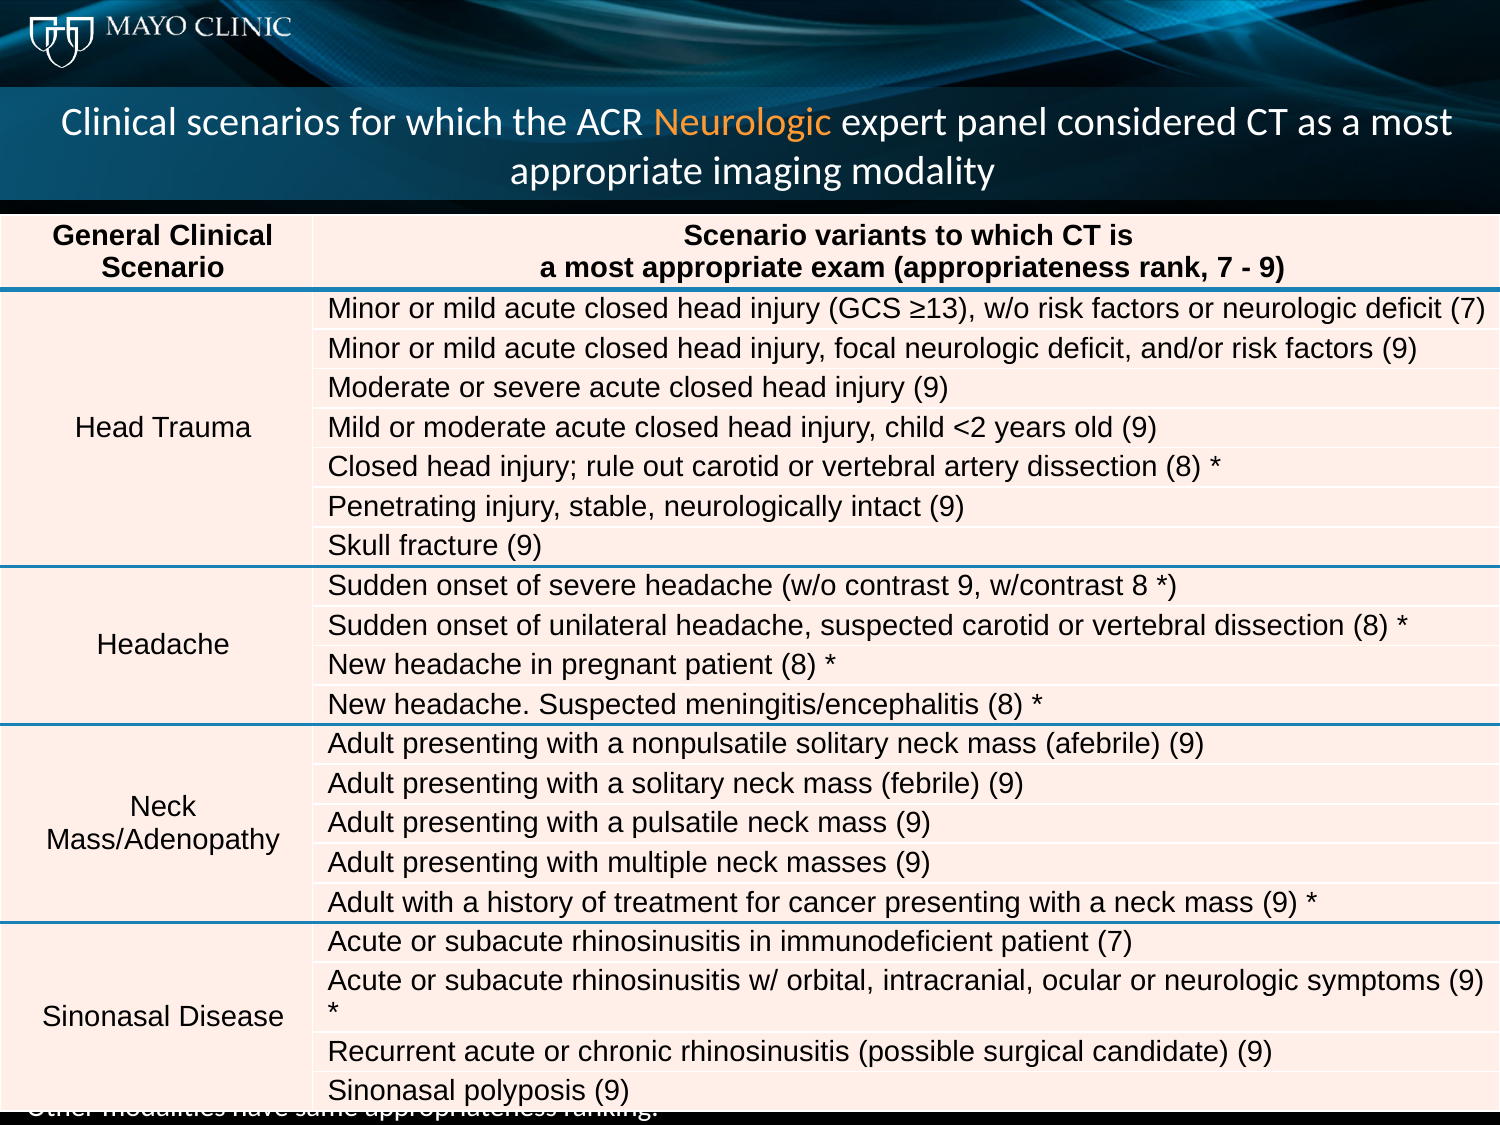

# Clinical scenarios for which the ACR Neurologic expert panel considered CT as a most appropriate imaging modality
| General Clinical Scenario | Scenario variants to which CT is a most appropriate exam (appropriateness rank, 7 - 9) |
| --- | --- |
| Head Trauma | Minor or mild acute closed head injury (GCS ≥13), w/o risk factors or neurologic deficit (7) |
|  | Minor or mild acute closed head injury, focal neurologic deficit, and/or risk factors (9) |
|  | Moderate or severe acute closed head injury (9) |
|  | Mild or moderate acute closed head injury, child <2 years old (9) |
|  | Closed head injury; rule out carotid or vertebral artery dissection (8) \* |
|  | Penetrating injury, stable, neurologically intact (9) |
|  | Skull fracture (9) |
| Headache | Sudden onset of severe headache (w/o contrast 9, w/contrast 8 \*) |
|  | Sudden onset of unilateral headache, suspected carotid or vertebral dissection (8) \* |
|  | New headache in pregnant patient (8) \* |
|  | New headache. Suspected meningitis/encephalitis (8) \* |
| Neck Mass/Adenopathy | Adult presenting with a nonpulsatile solitary neck mass (afebrile) (9) |
|  | Adult presenting with a solitary neck mass (febrile) (9) |
|  | Adult presenting with a pulsatile neck mass (9) |
|  | Adult presenting with multiple neck masses (9) |
|  | Adult with a history of treatment for cancer presenting with a neck mass (9) \* |
| Sinonasal Disease | Acute or subacute rhinosinusitis in immunodeficient patient (7) |
|  | Acute or subacute rhinosinusitis w/ orbital, intracranial, ocular or neurologic symptoms (9) \* |
|  | Recurrent acute or chronic rhinosinusitis (possible surgical candidate) (9) |
|  | Sinonasal polyposis (9) |

* Other modalities have same appropriateness ranking.